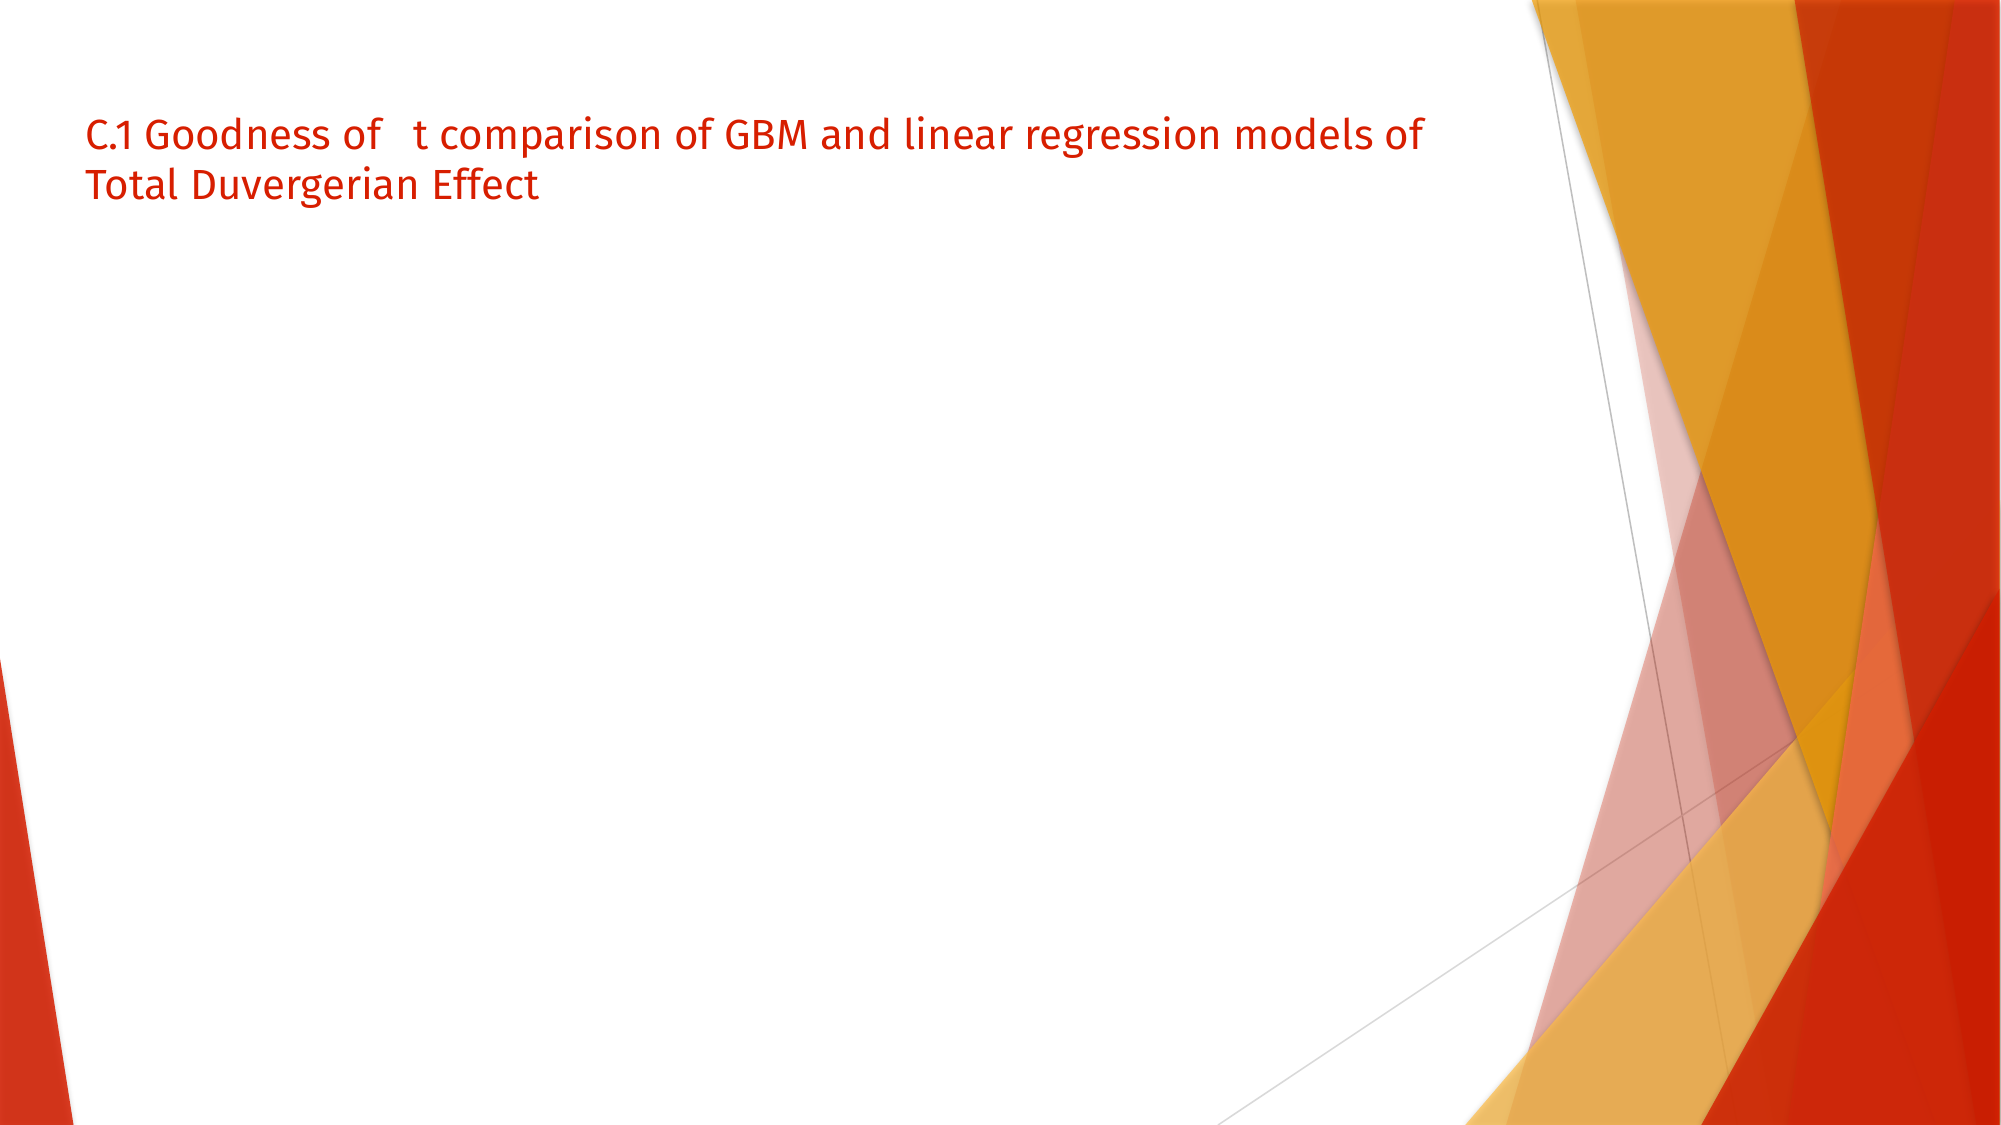

# C.1 Goodness of  t comparison of GBM and linear regression models of Total Duvergerian Effect